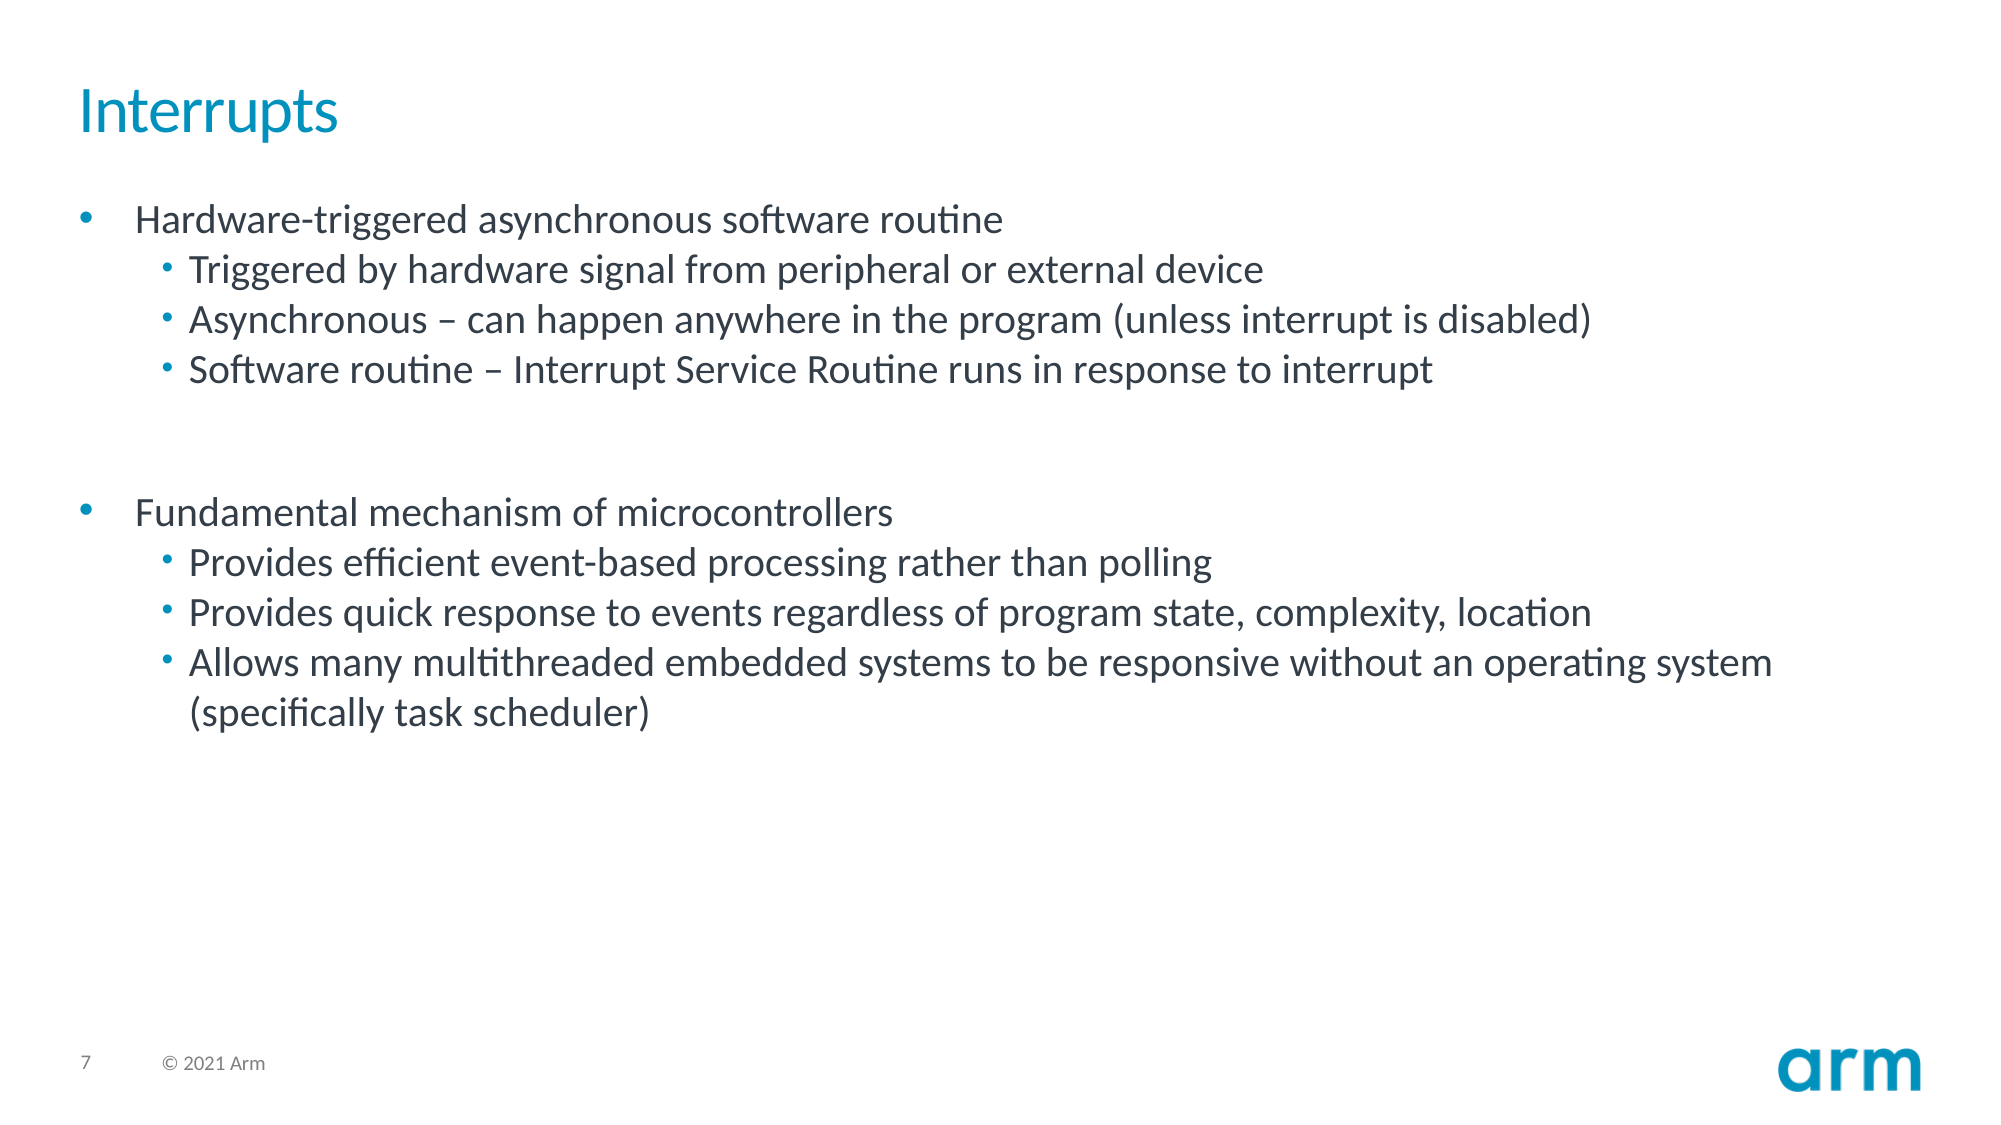

# Interrupts
Hardware-triggered asynchronous software routine
Triggered by hardware signal from peripheral or external device
Asynchronous – can happen anywhere in the program (unless interrupt is disabled)
Software routine – Interrupt Service Routine runs in response to interrupt

Fundamental mechanism of microcontrollers
Provides efficient event-based processing rather than polling
Provides quick response to events regardless of program state, complexity, location
Allows many multithreaded embedded systems to be responsive without an operating system (specifically task scheduler)